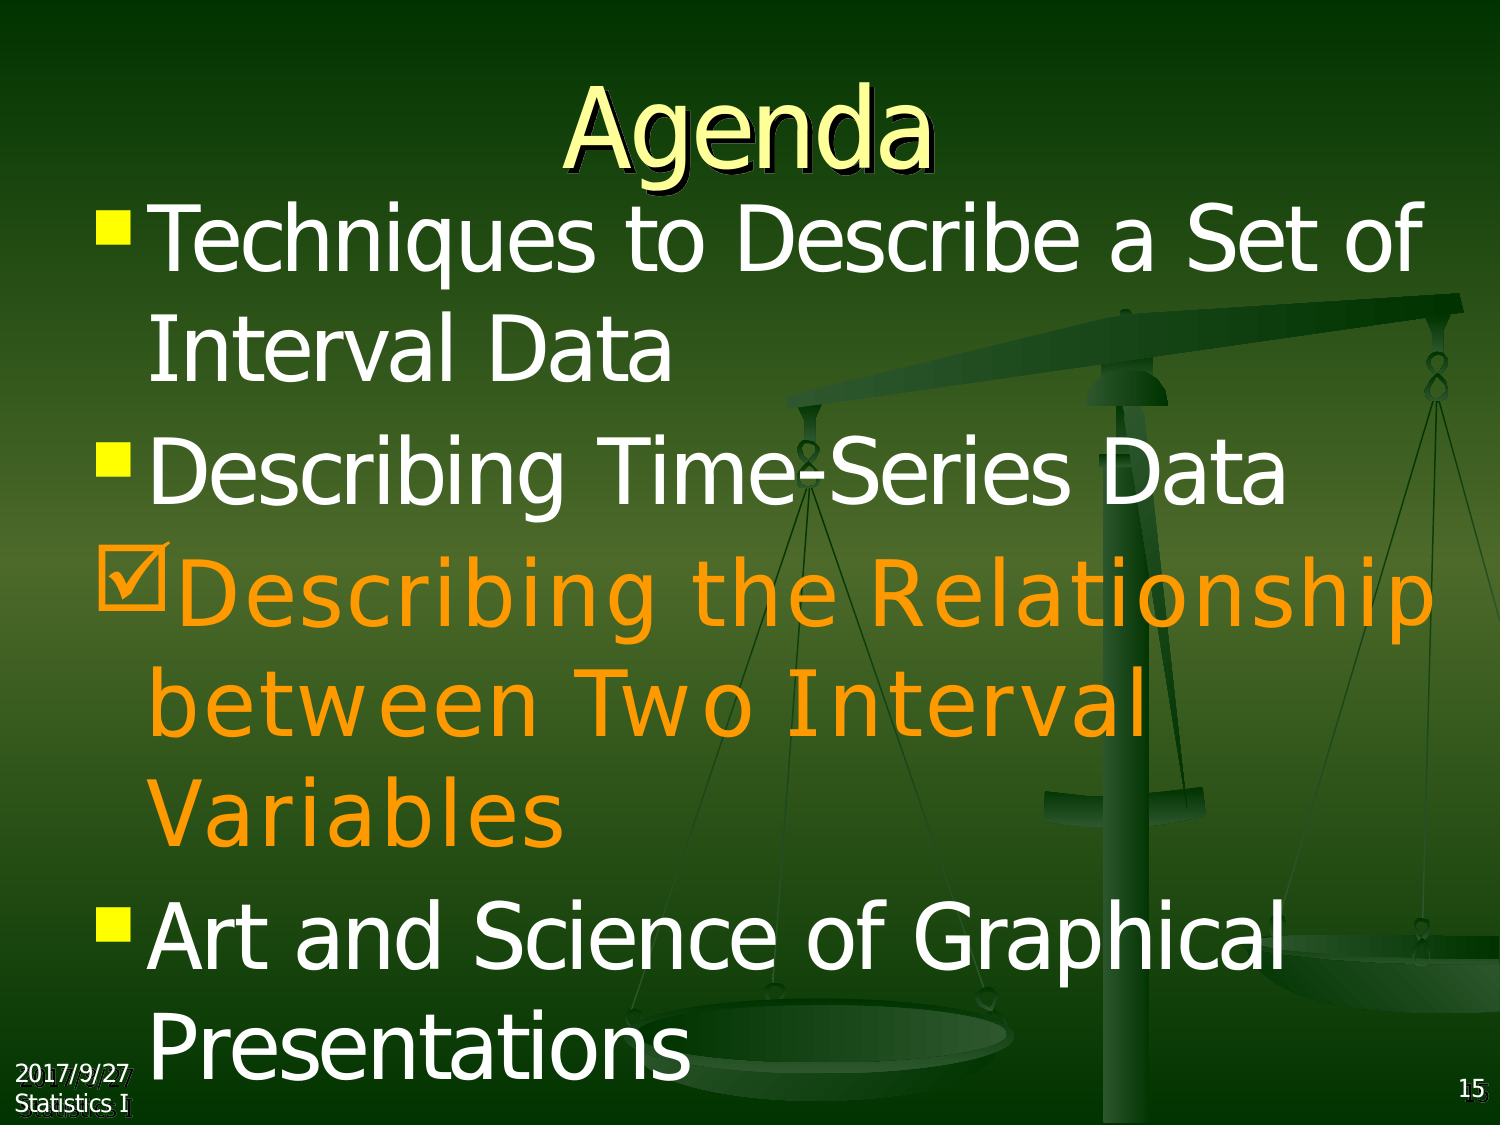

# Agenda
Techniques to Describe a Set of Interval Data
Describing Time-Series Data
Describing the Relationship between Two Interval Variables
Art and Science of Graphical Presentations
2017/9/27
Statistics I
15